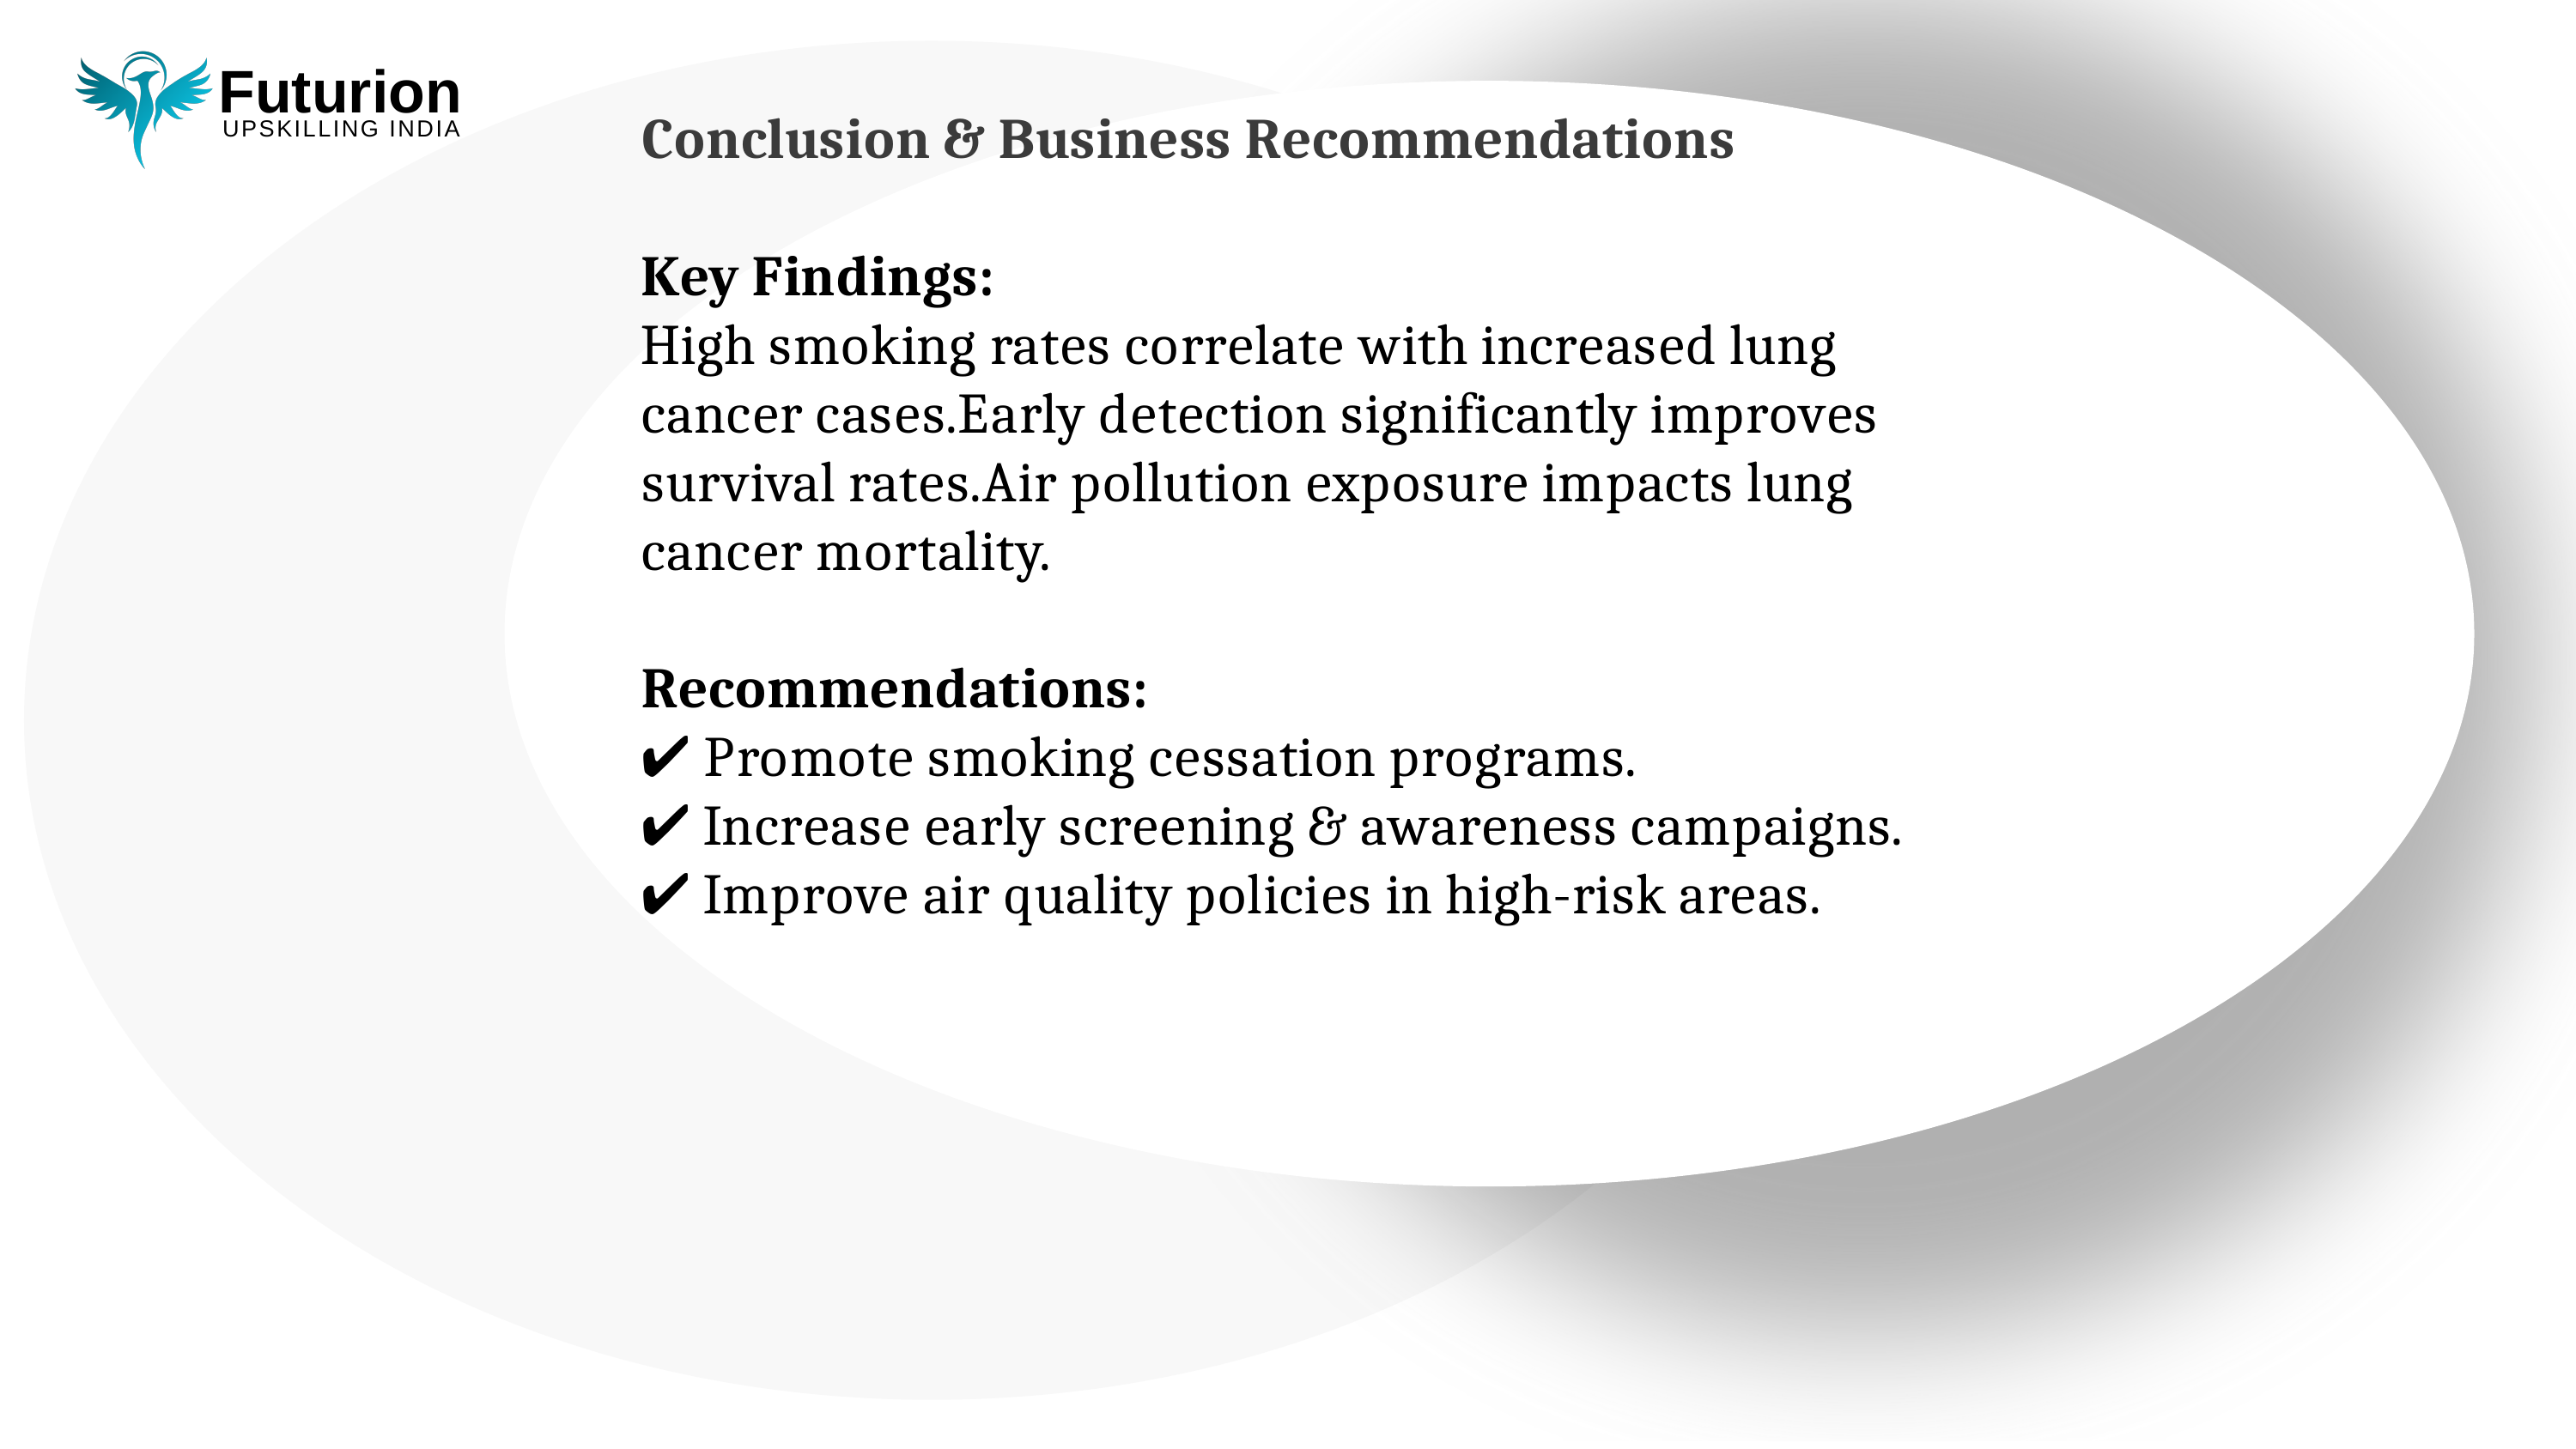

Futurion
UPSKILLING INDIA

Conclusion & Business Recommendations

Key Findings:
High smoking rates correlate with increased lung cancer cases.Early detection significantly improves survival rates.Air pollution exposure impacts lung cancer mortality.

Recommendations:
✔️ Promote smoking cessation programs.
✔️ Increase early screening & awareness campaigns.
✔️ Improve air quality policies in high-risk areas.
Normalize or standardize relevant fields (e.g., age, blood counts).
06